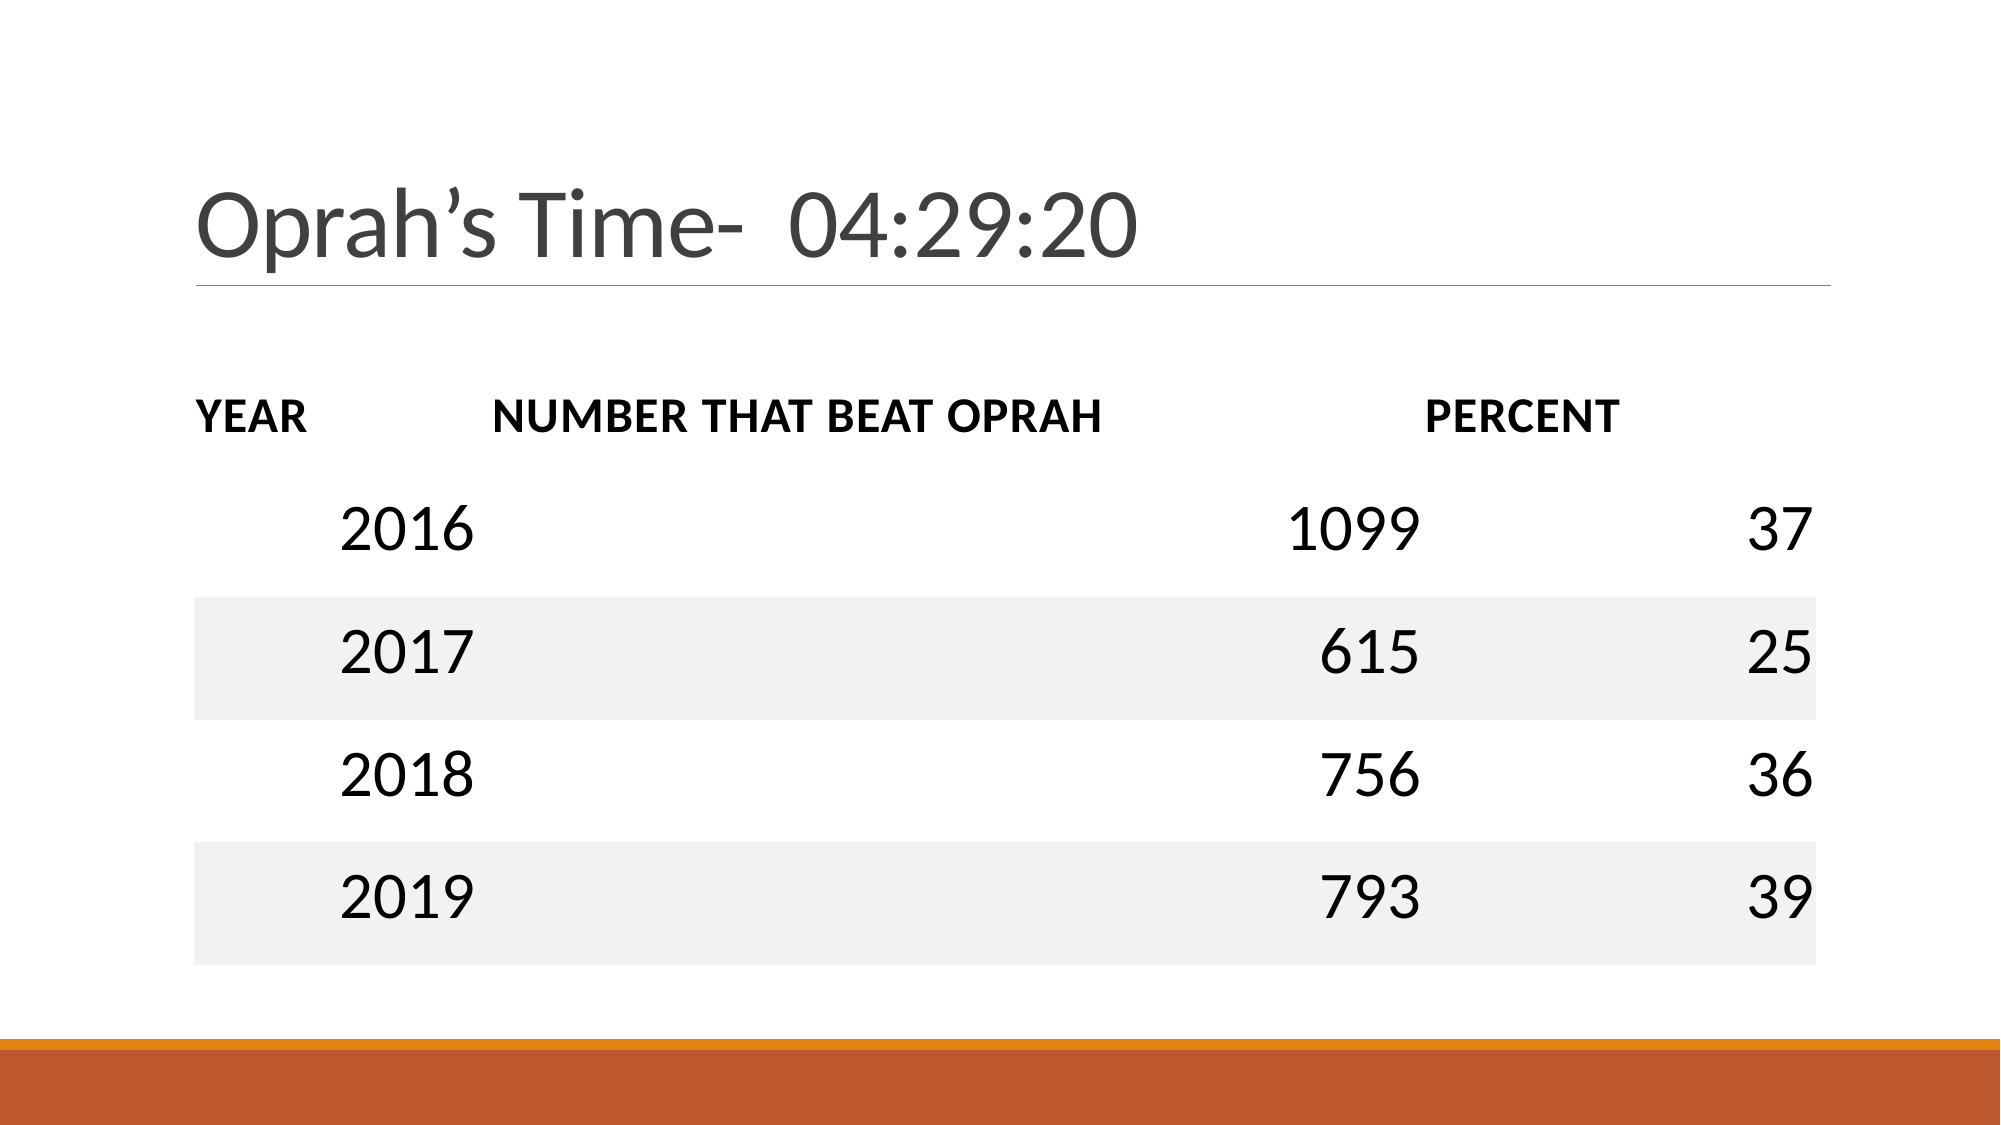

# Oprah’s Time-  04:29:20
| year | Number That Beat Oprah | Percent |
| --- | --- | --- |
| 2016 | 1099 | 37 |
| 2017 | 615 | 25 |
| 2018 | 756 | 36 |
| 2019 | 793 | 39 |